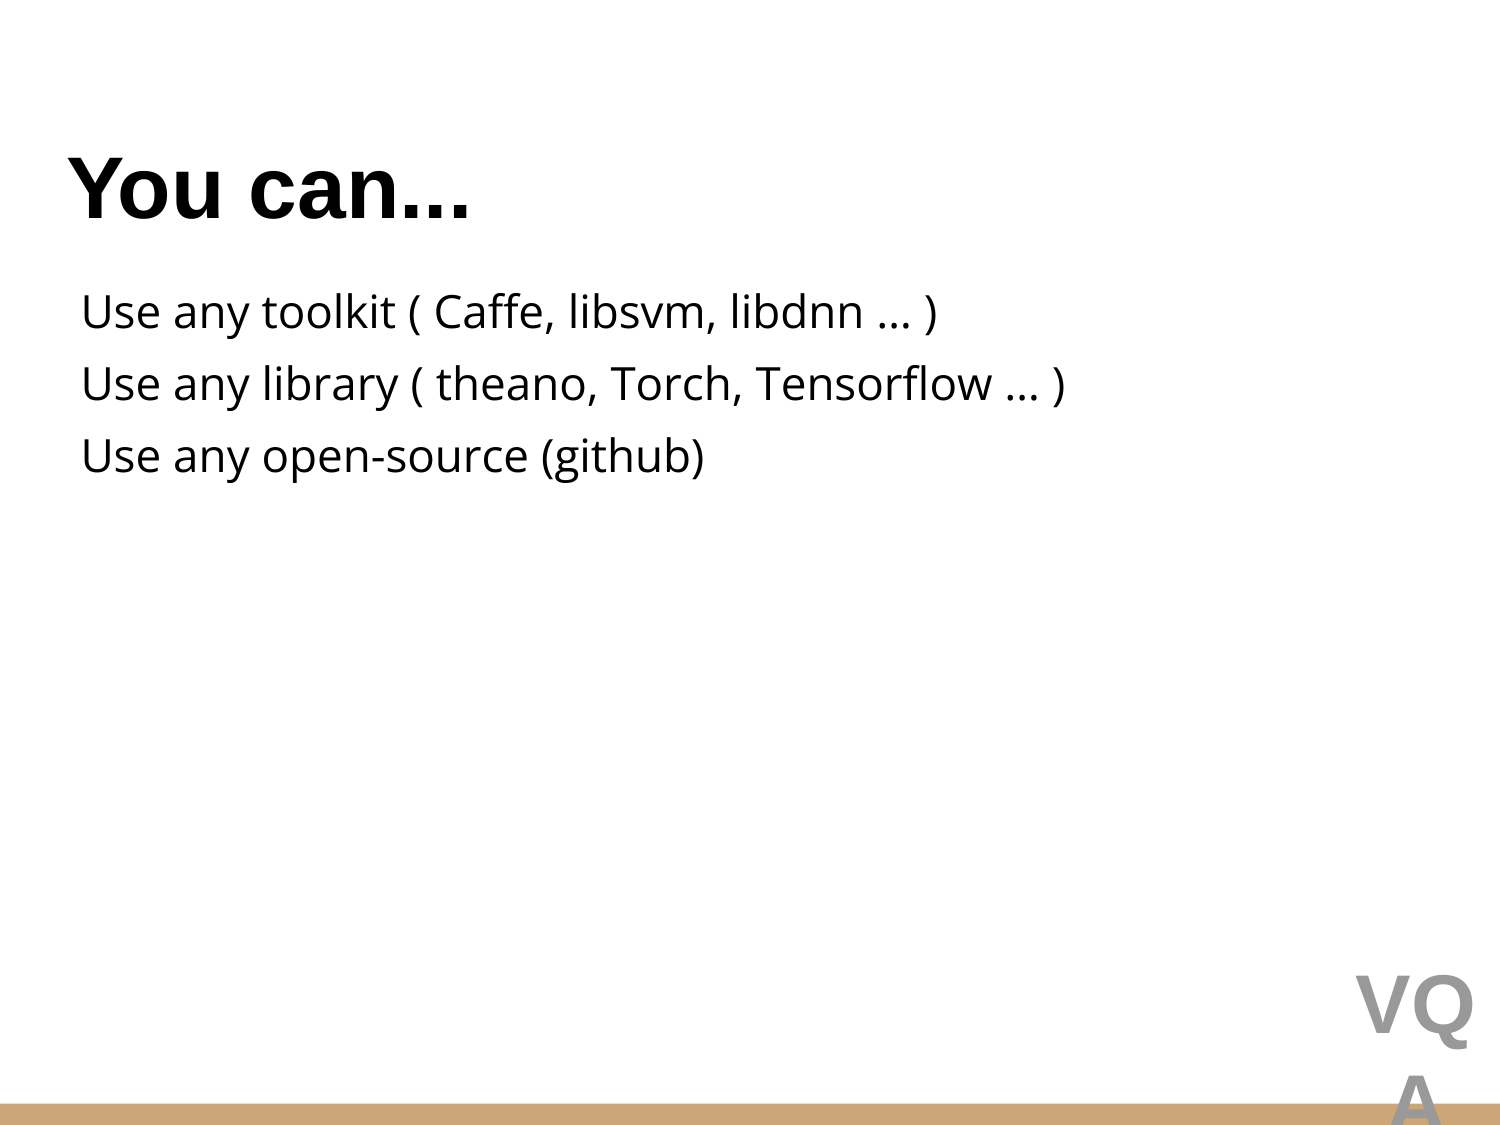

# You can...
Use any toolkit ( Caffe, libsvm, libdnn … )
Use any library ( theano, Torch, Tensorflow … )
Use any open-source (github)
VQA